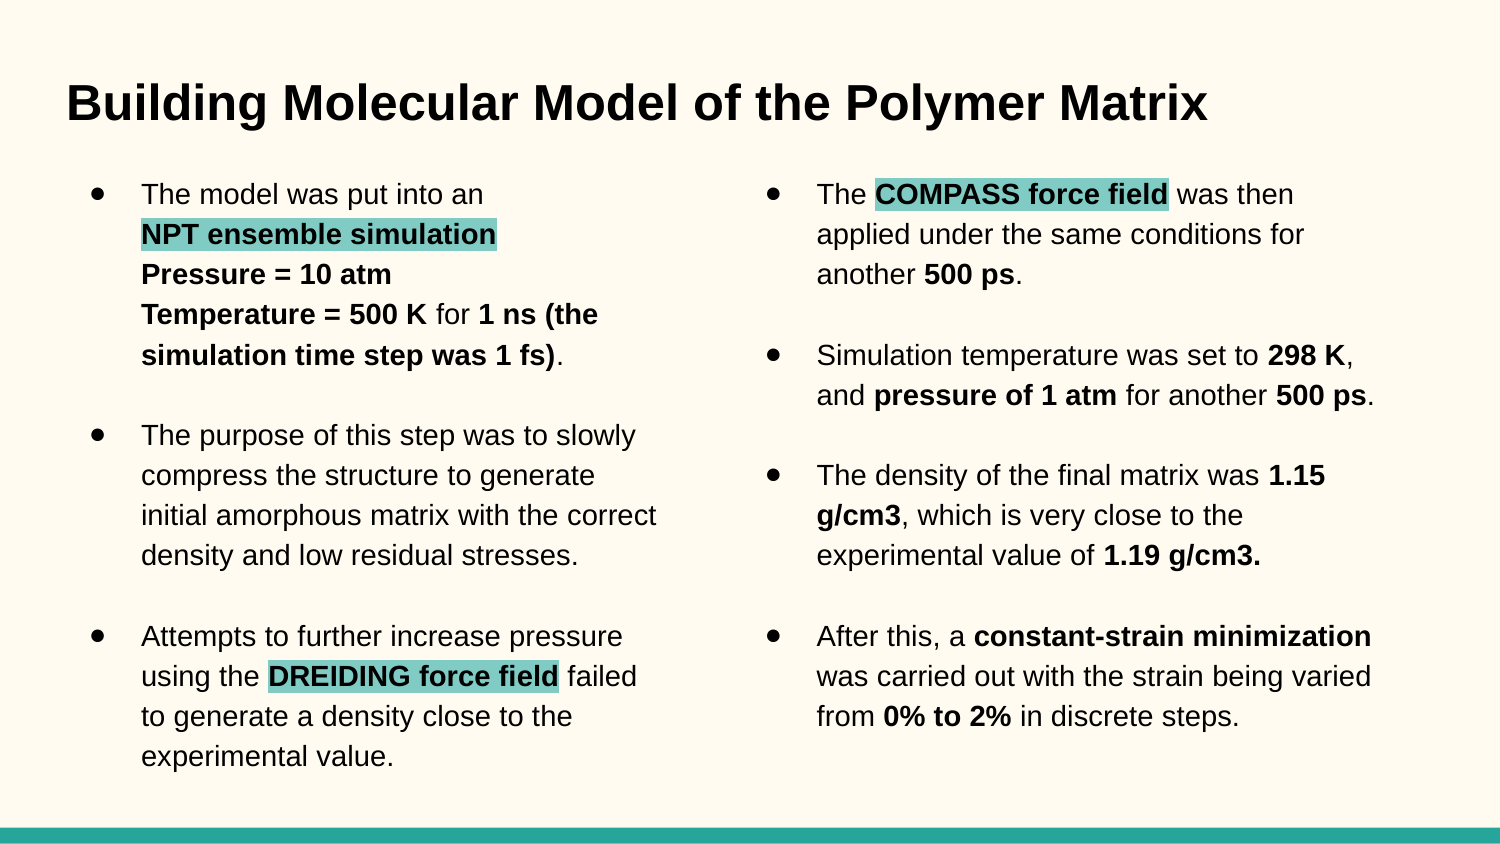

# Building Molecular Model of the Polymer Matrix

The model was put into an
NPT ensemble simulation
Pressure = 10 atm
Temperature = 500 K for 1 ns (the simulation time step was 1 fs).

The purpose of this step was to slowly compress the structure to generate initial amorphous matrix with the correct density and low residual stresses.

Attempts to further increase pressure using the DREIDING force field failed to generate a density close to the experimental value.

The COMPASS force field was then applied under the same conditions for another 500 ps.

Simulation temperature was set to 298 K, and pressure of 1 atm for another 500 ps.

The density of the final matrix was 1.15 g/cm3, which is very close to the experimental value of 1.19 g/cm3.

After this, a constant-strain minimization was carried out with the strain being varied from 0% to 2% in discrete steps.